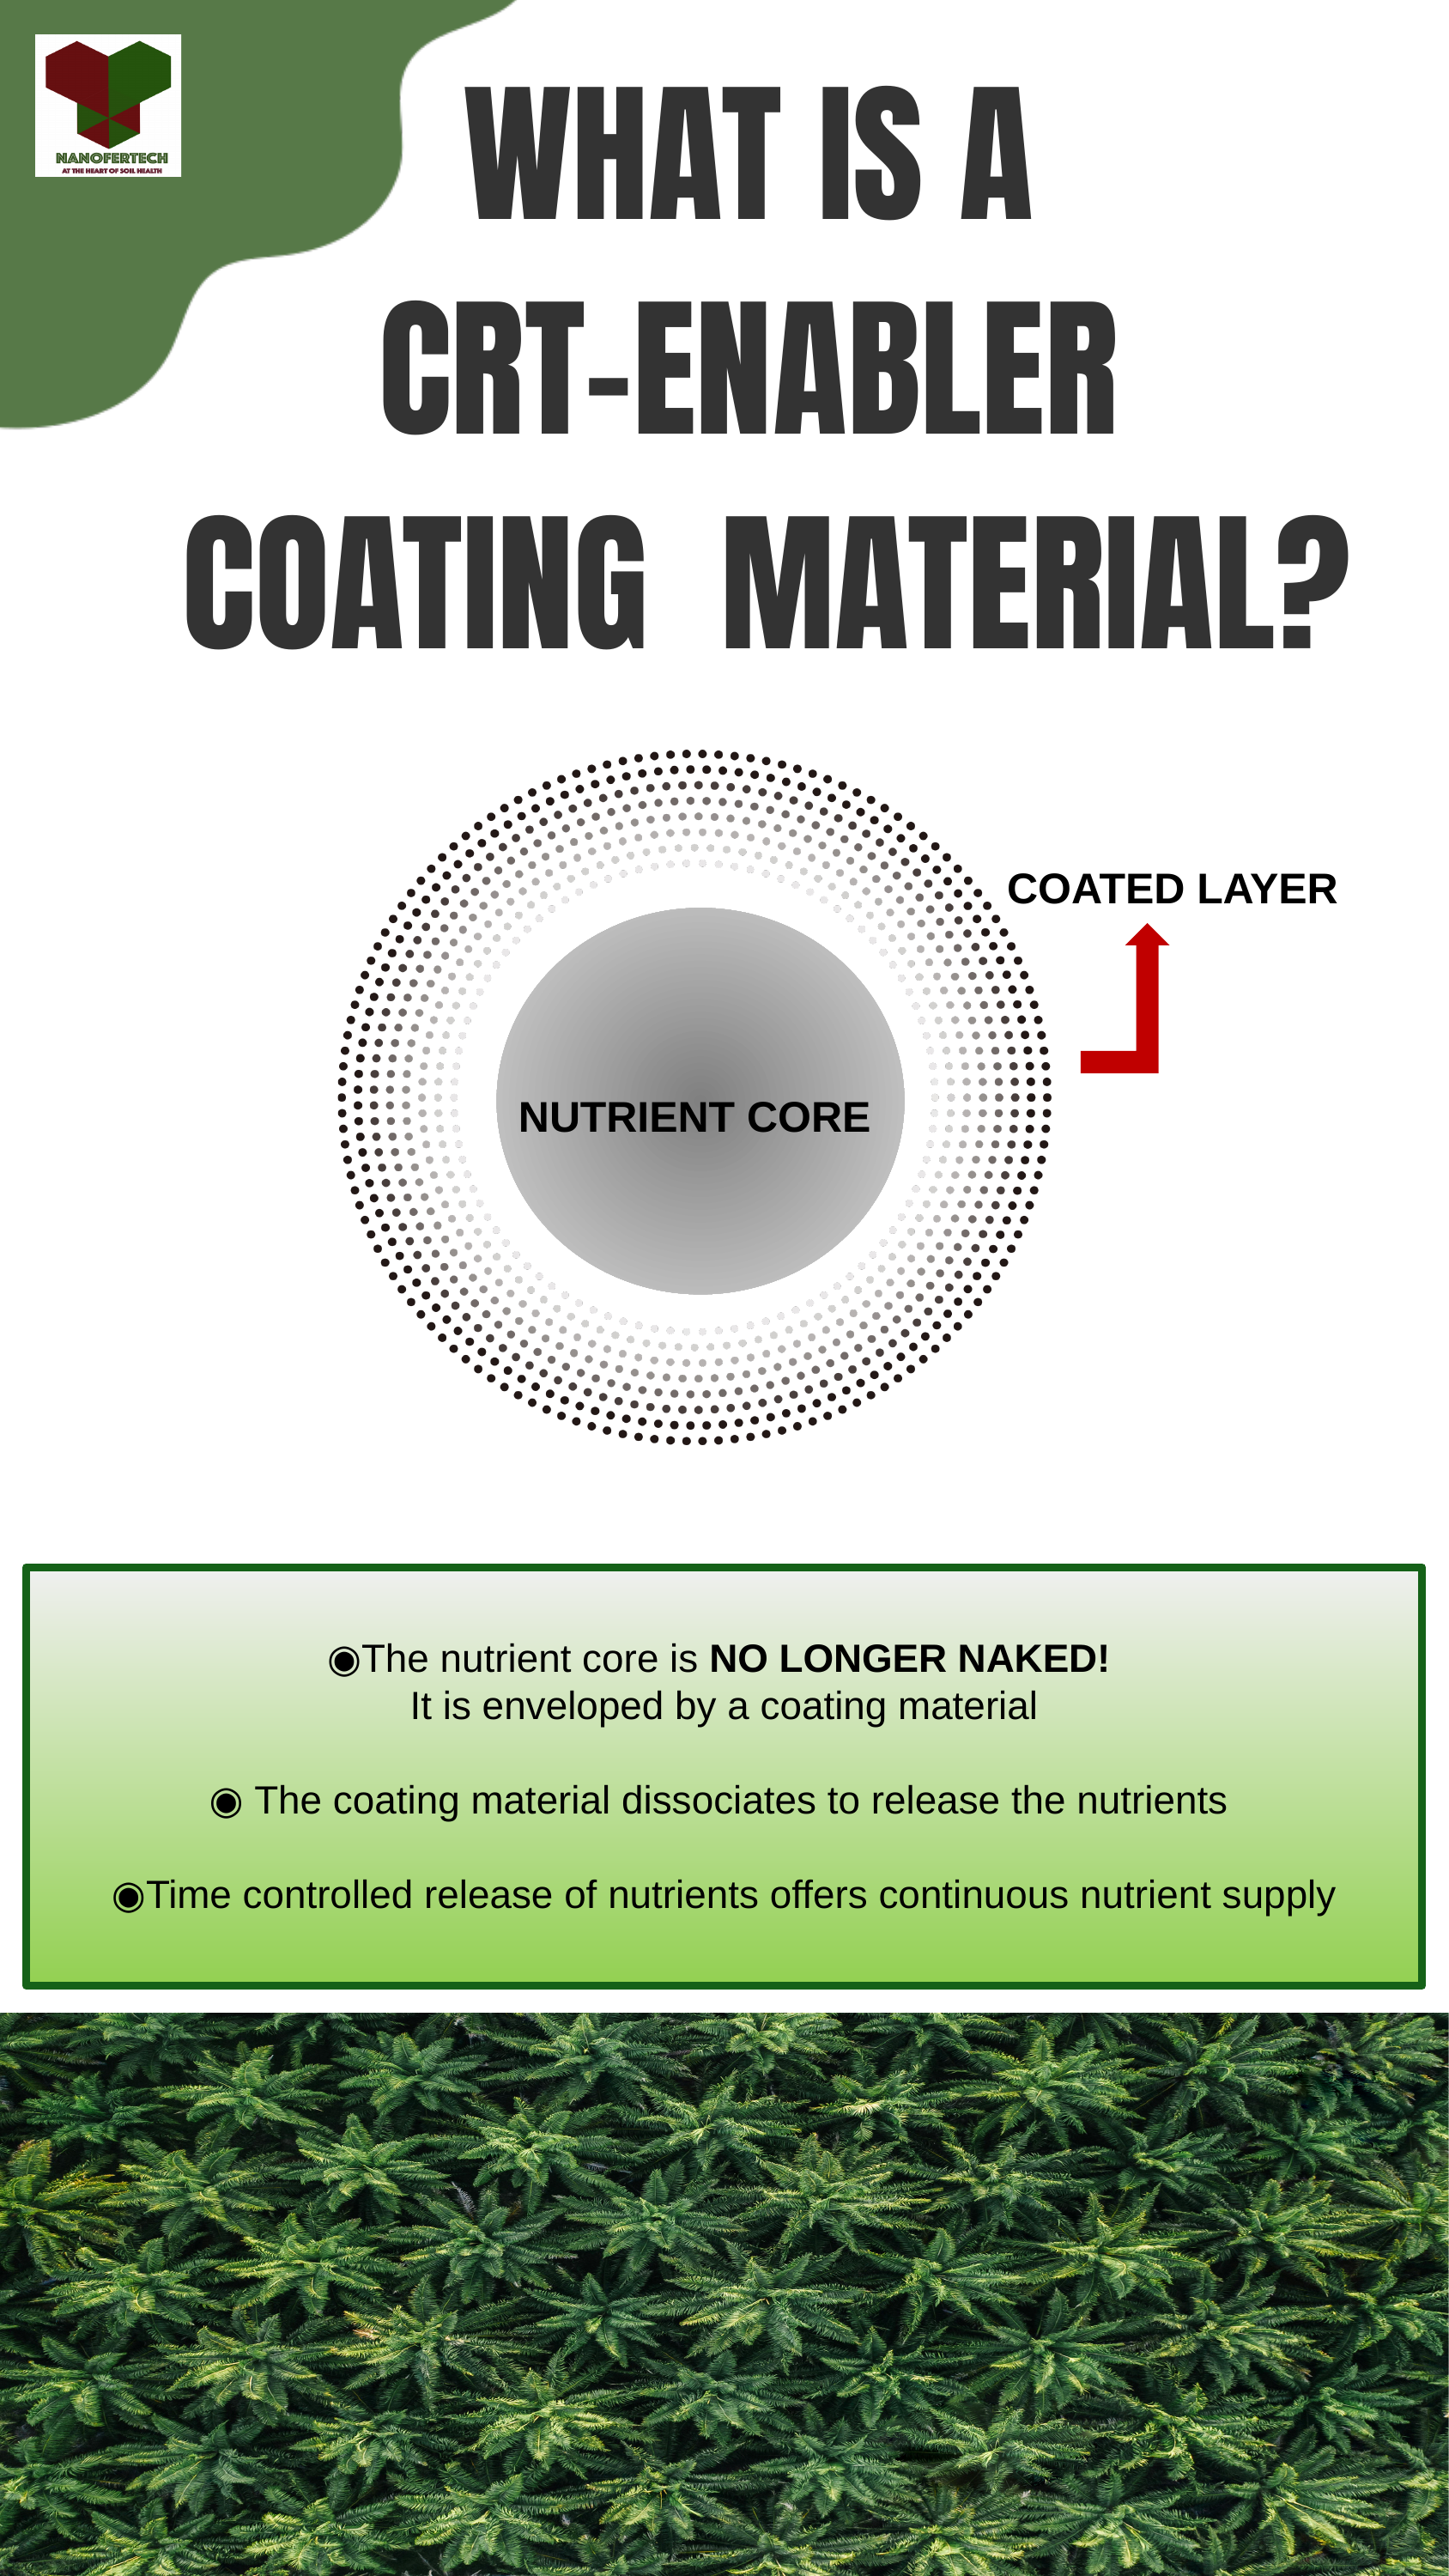

WHAT IS A
CRT-ENABLER
COATING  MATERIAL?

COATED LAYER

NUTRIENT CORE

◉The nutrient core is NO LONGER NAKED!
It is enveloped by a coating material

◉ The coating material dissociates to release the nutrients

◉Time controlled release of nutrients offers continuous nutrient supply